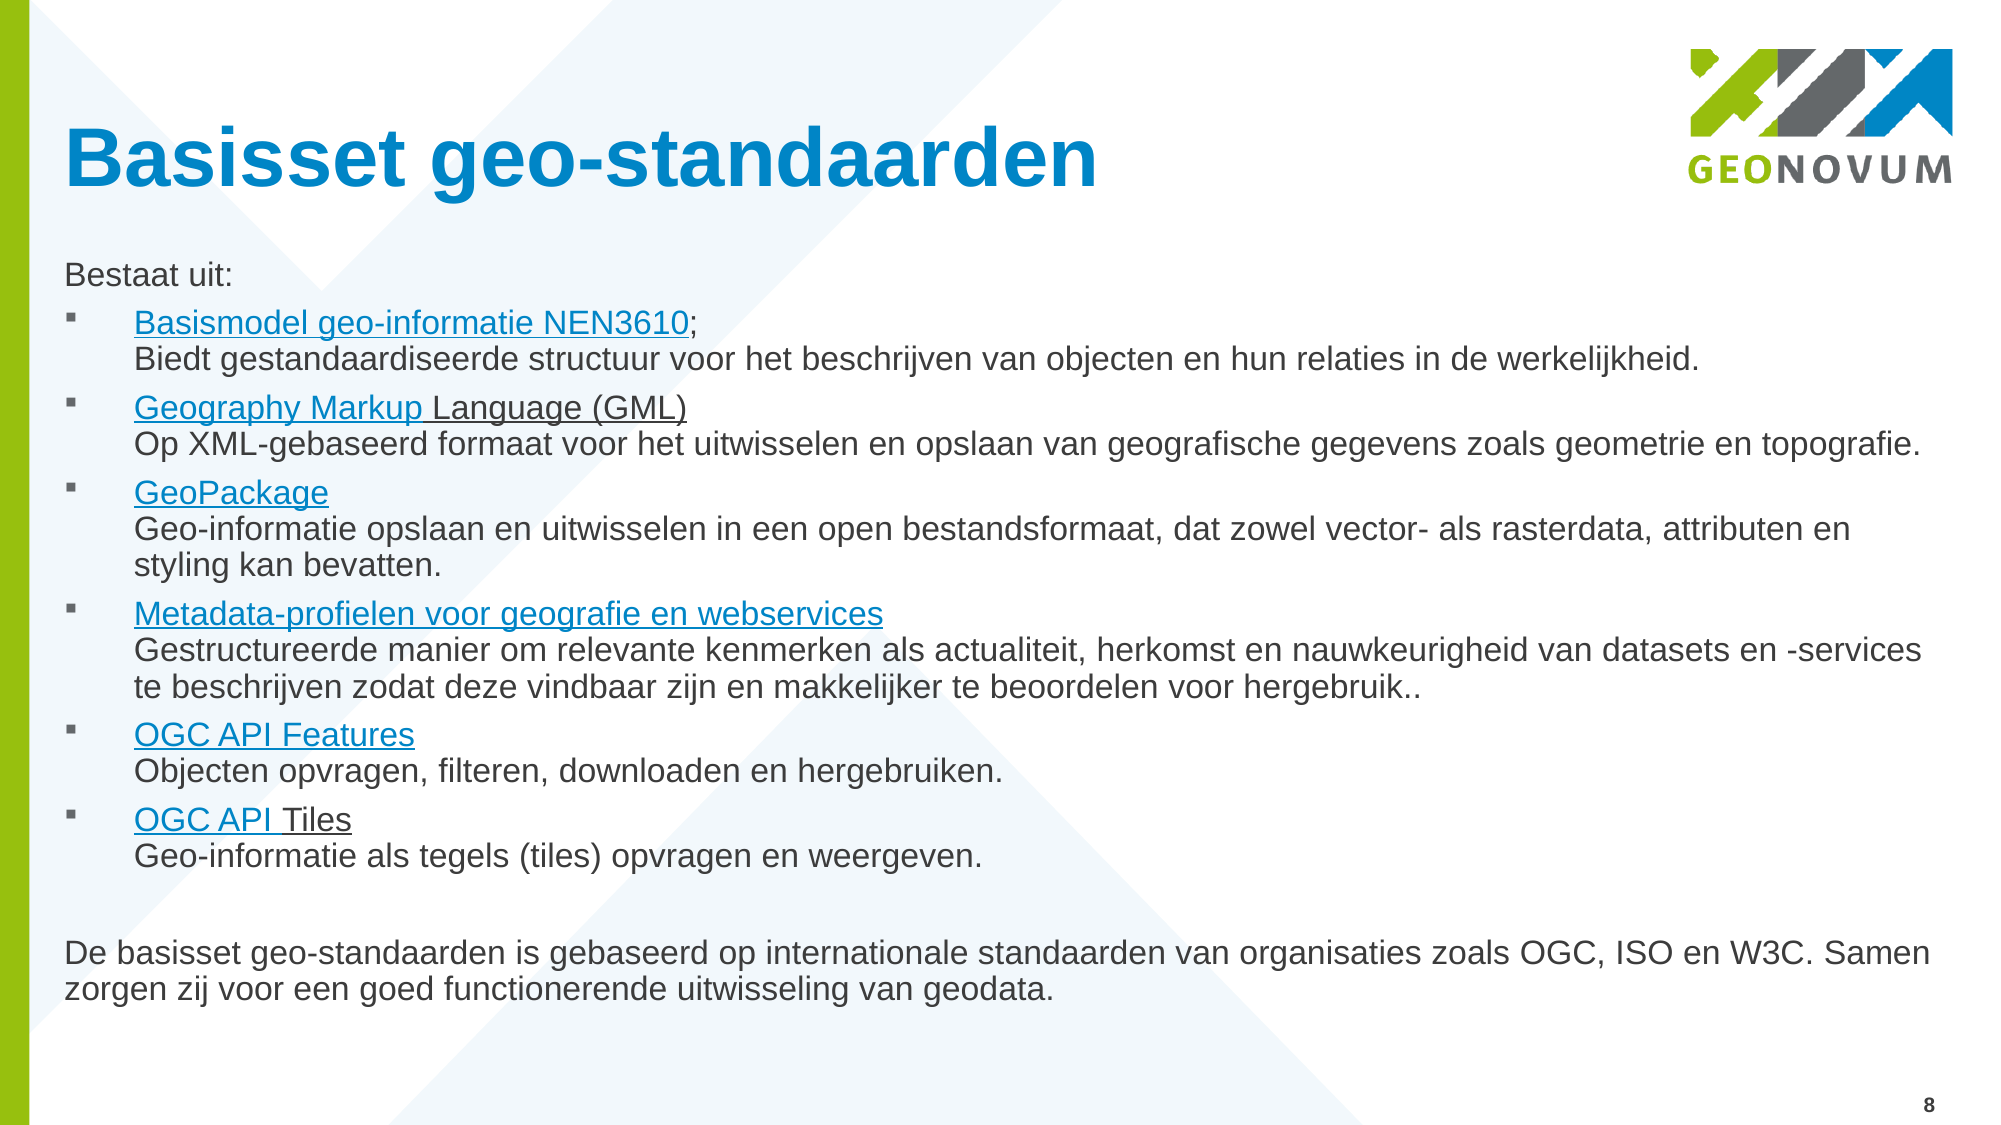

# Basisset geo-standaarden
Bestaat uit:
Basismodel geo-informatie NEN3610; 
Biedt gestandaardiseerde structuur voor het beschrijven van objecten en hun relaties in de werkelijkheid.
Geography Markup Language (GML) 
Op XML-gebaseerd formaat voor het uitwisselen en opslaan van geografische gegevens zoals geometrie en topografie.
GeoPackage 
Geo-informatie opslaan en uitwisselen in een open bestandsformaat, dat zowel vector- als rasterdata, attributen en styling kan bevatten.
Metadata-profielen voor geografie en webservices 
Gestructureerde manier om relevante kenmerken als actualiteit, herkomst en nauwkeurigheid van datasets en -services te beschrijven zodat deze vindbaar zijn en makkelijker te beoordelen voor hergebruik..
OGC API Features 
Objecten opvragen, filteren, downloaden en hergebruiken.
OGC API Tiles 
Geo-informatie als tegels (tiles) opvragen en weergeven.

De basisset geo-standaarden is gebaseerd op internationale standaarden van organisaties zoals OGC, ISO en W3C. Samen zorgen zij voor een goed functionerende uitwisseling van geodata.

8